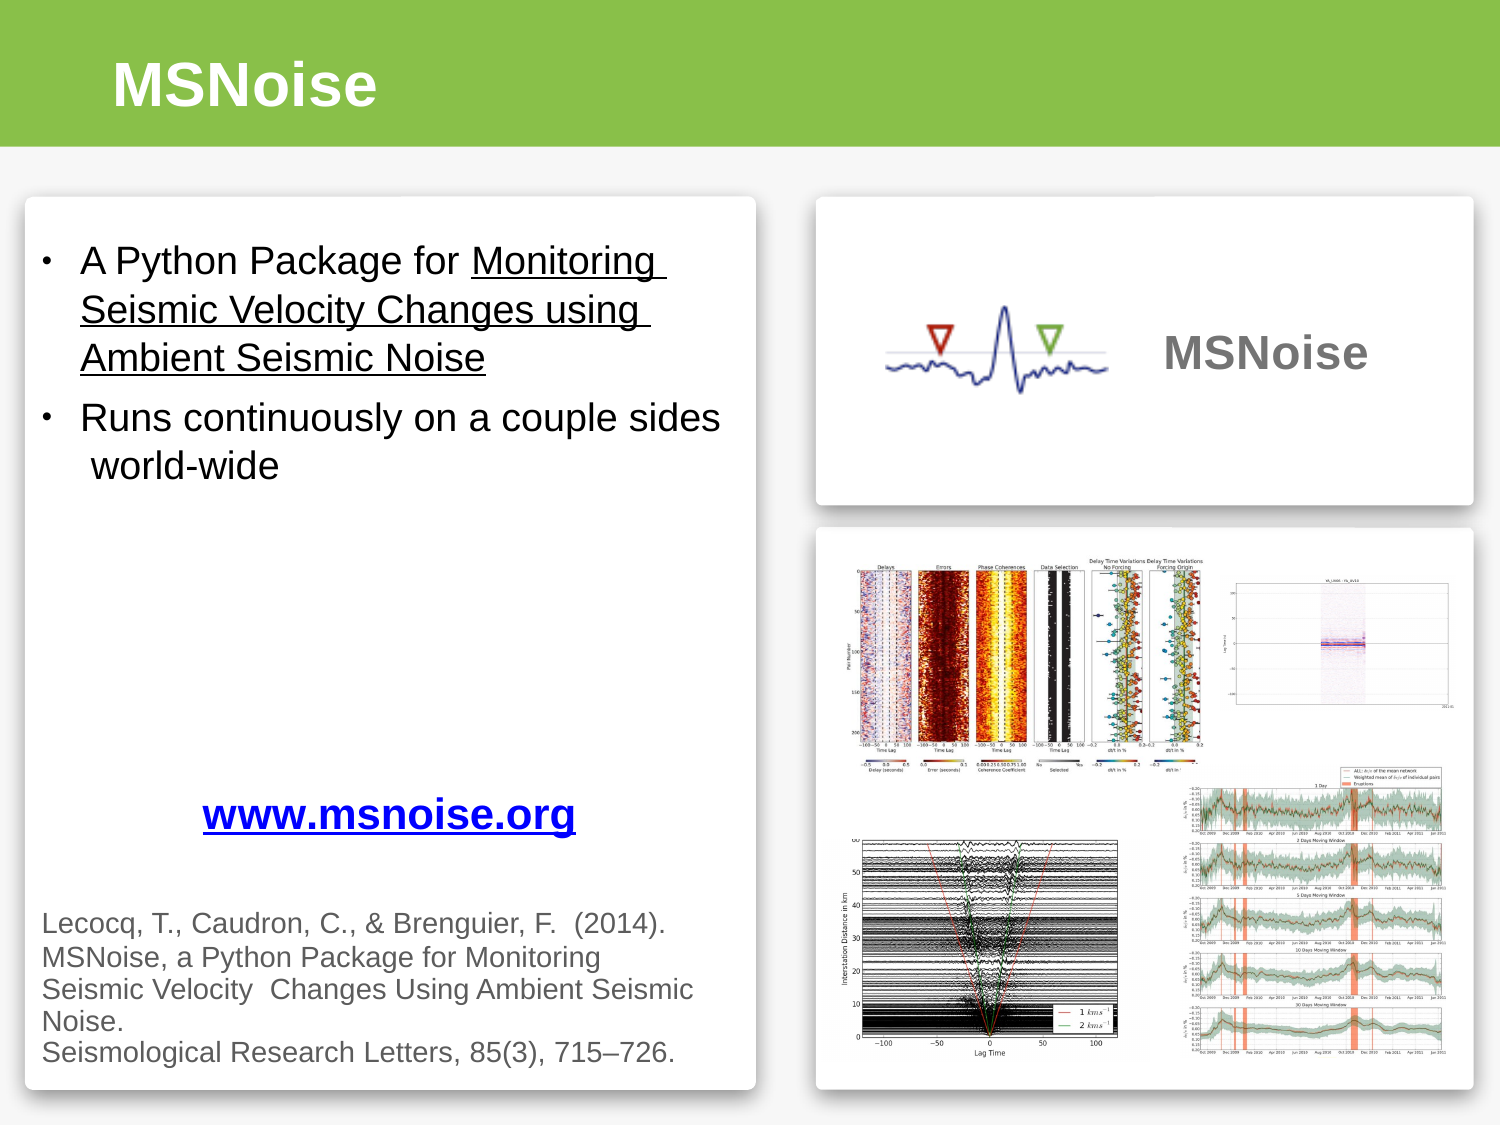

# MSNoise

A Python Package for Monitoring  Seismic Velocity Changes using  Ambient Seismic Noise
Runs continuously on a couple sides  world-wide
•

MSNoise
•

www.msnoise.org

Lecocq, T., Caudron, C., & Brenguier, F.  (2014).
MSNoise, a Python Package for Monitoring Seismic Velocity  Changes Using Ambient Seismic Noise.
Seismological Research Letters, 85(3), 715–726.